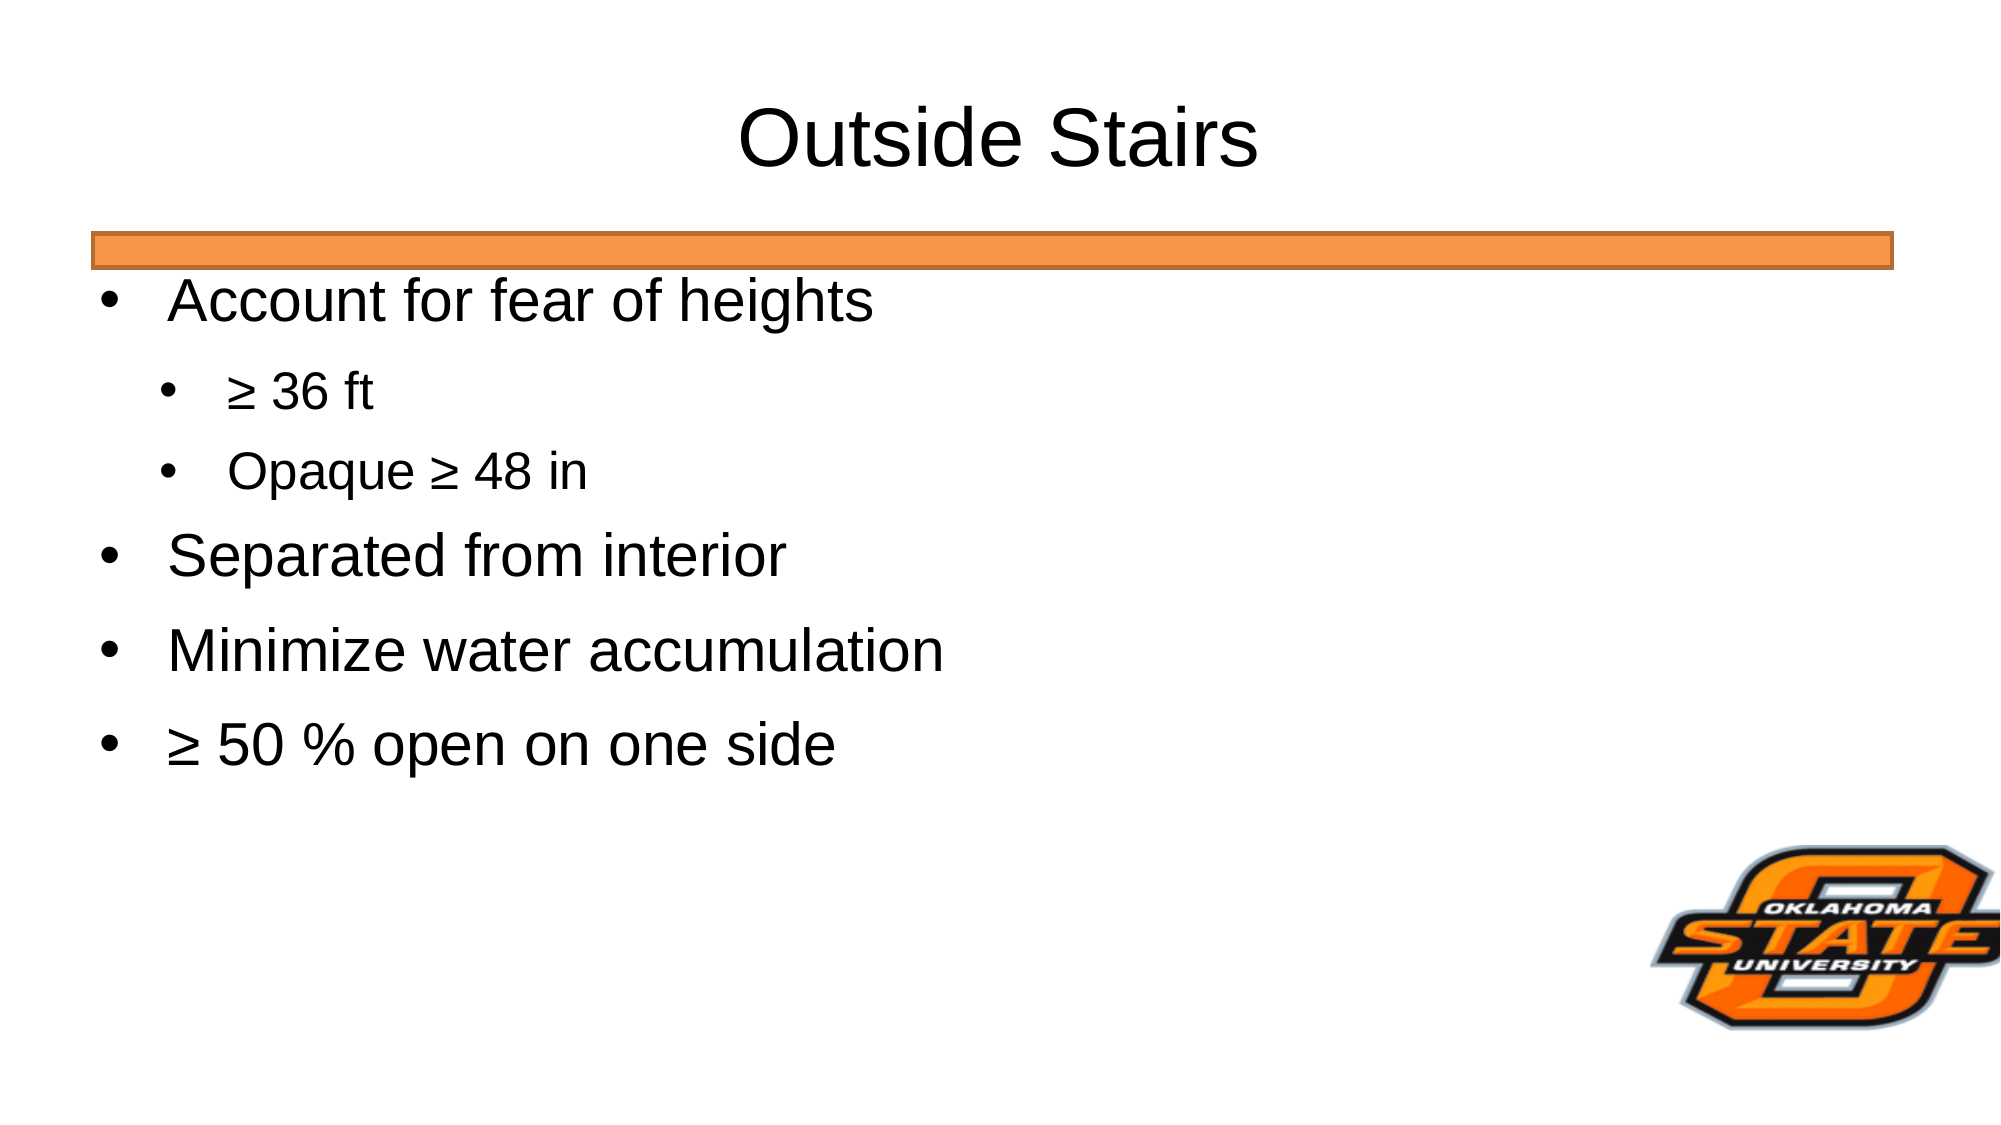

# Outside Stairs
Account for fear of heights
≥ 36 ft
Opaque ≥ 48 in
Separated from interior
Minimize water accumulation
≥ 50 % open on one side